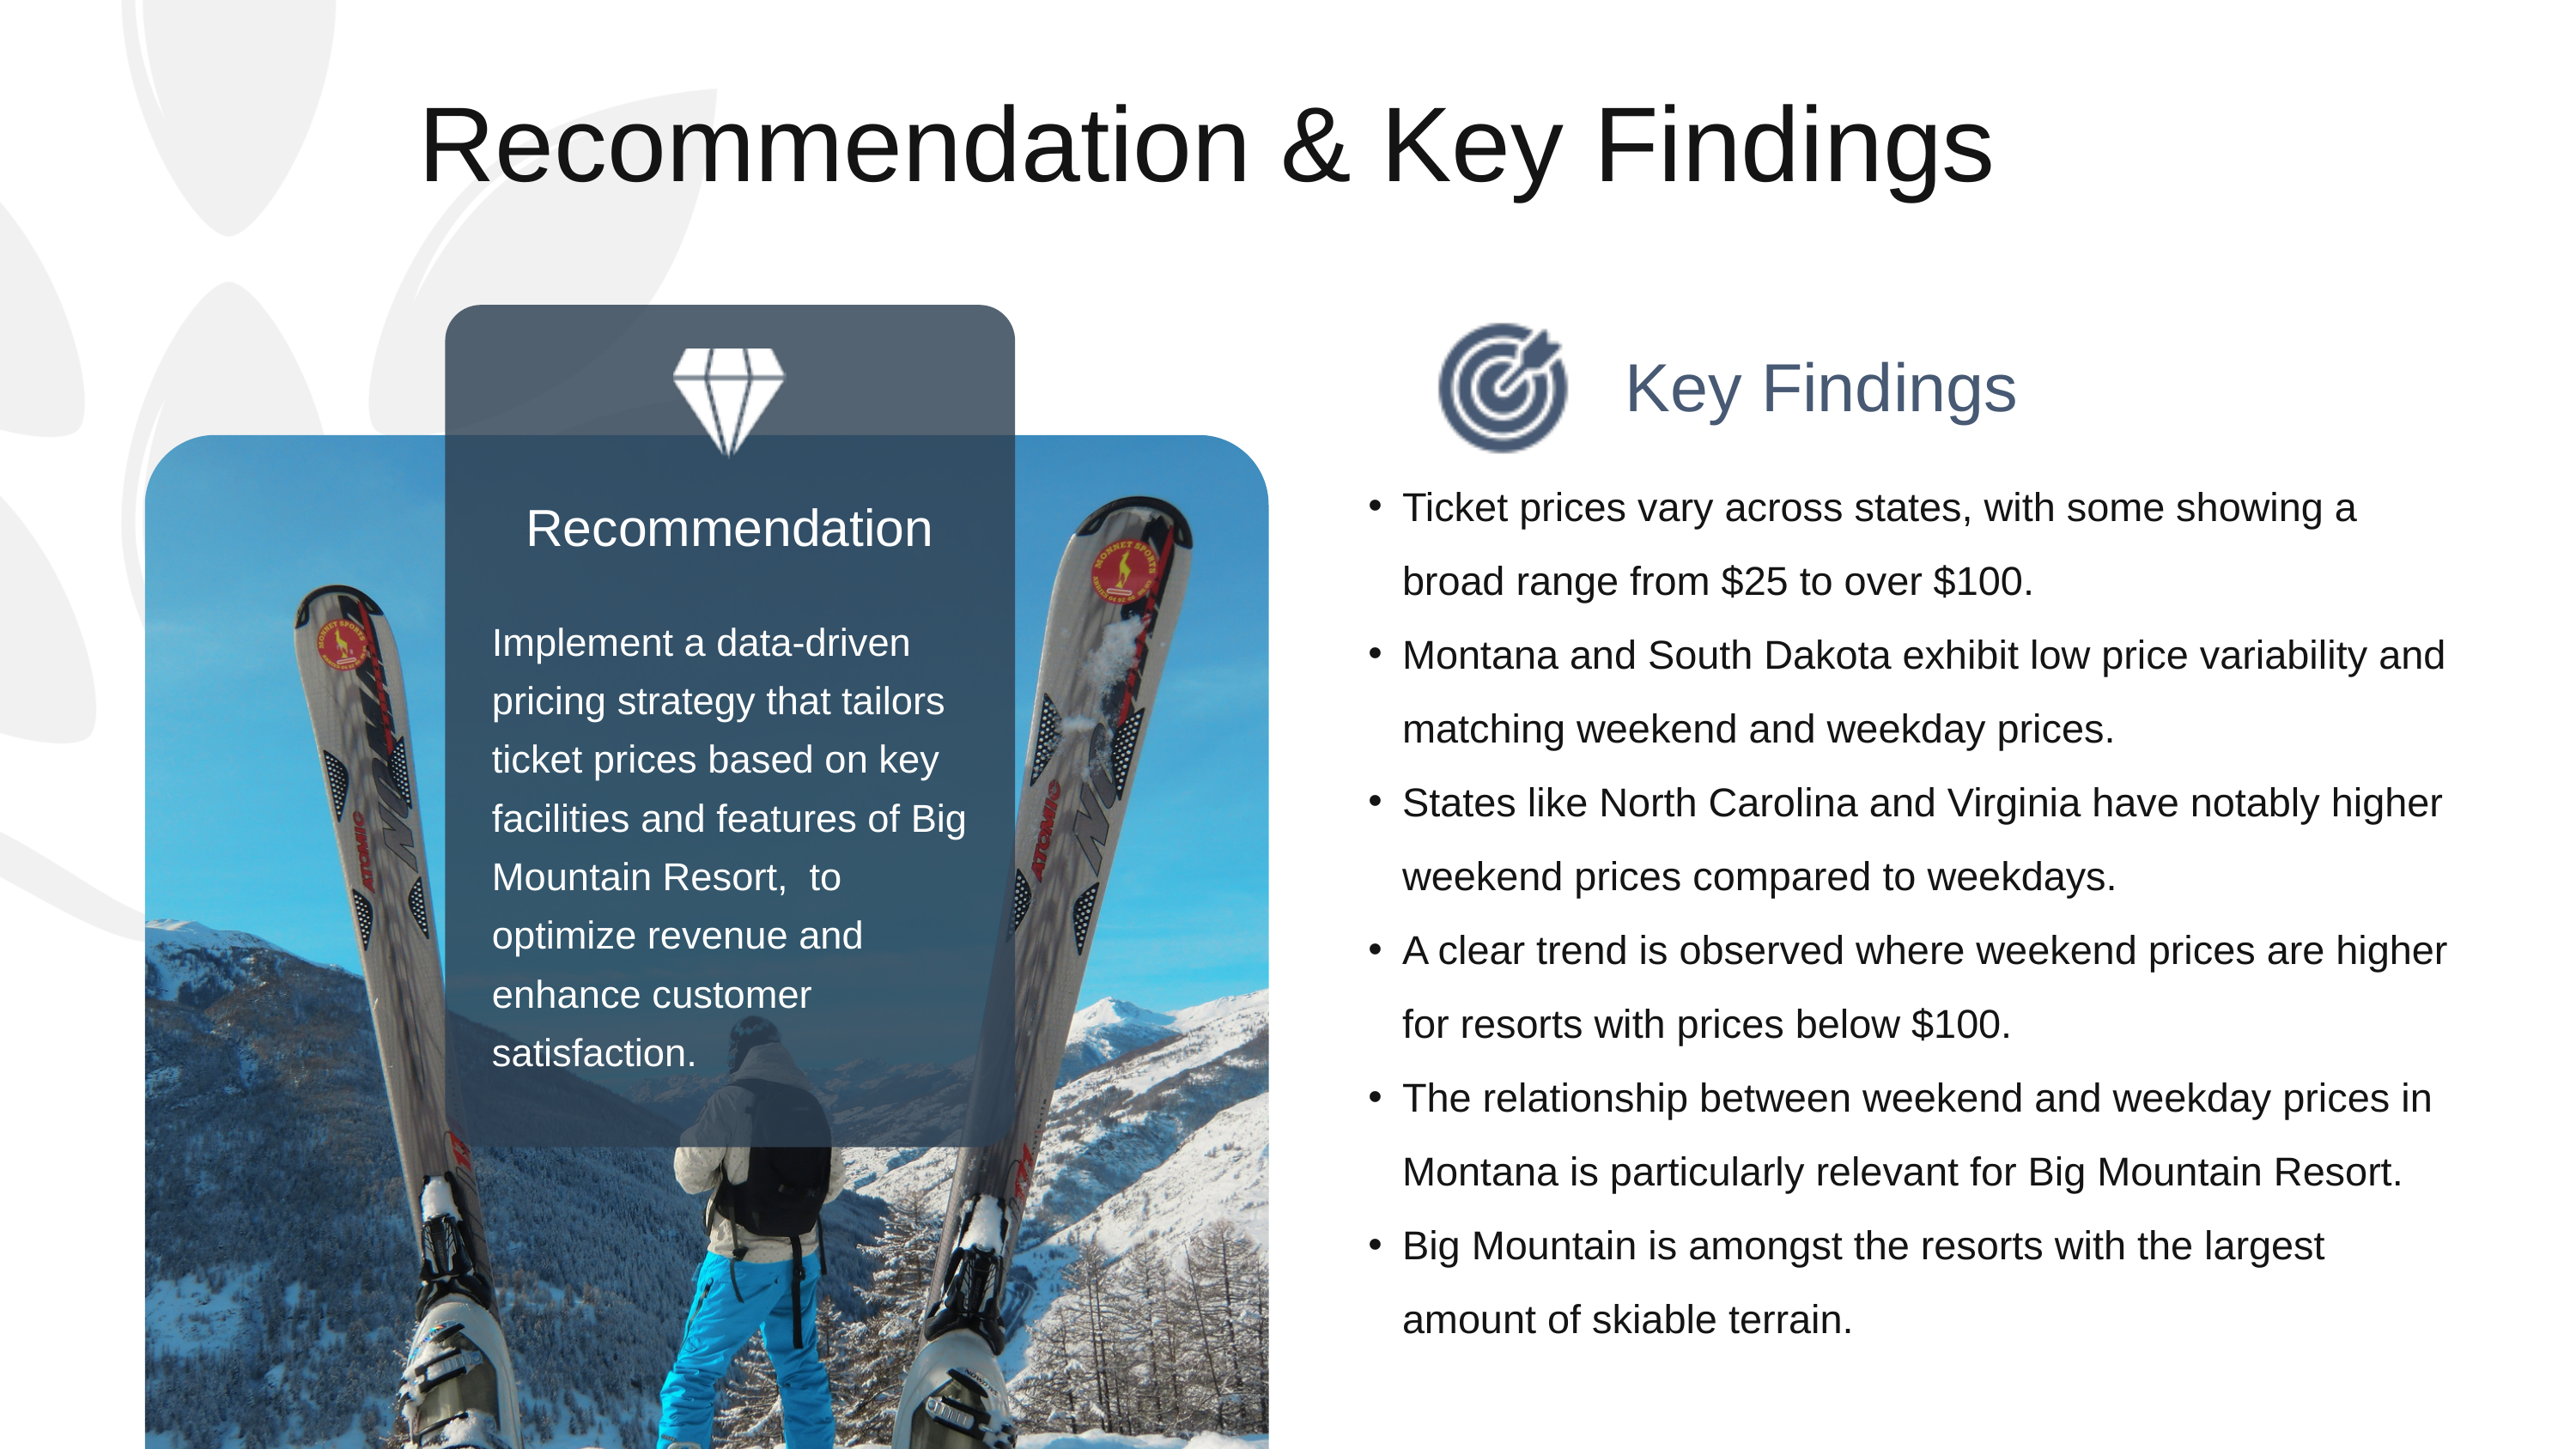

Recommendation & Key Findings

Recommendation
Implement a data-driven pricing strategy that tailors ticket prices based on key facilities and features of Big Mountain Resort,  to optimize revenue and enhance customer satisfaction.

Key Findings

Ticket prices vary across states, with some showing a broad range from $25 to over $100.
Montana and South Dakota exhibit low price variability and matching weekend and weekday prices.
States like North Carolina and Virginia have notably higher weekend prices compared to weekdays.
A clear trend is observed where weekend prices are higher for resorts with prices below $100.
The relationship between weekend and weekday prices in Montana is particularly relevant for Big Mountain Resort.
Big Mountain is amongst the resorts with the largest amount of skiable terrain.